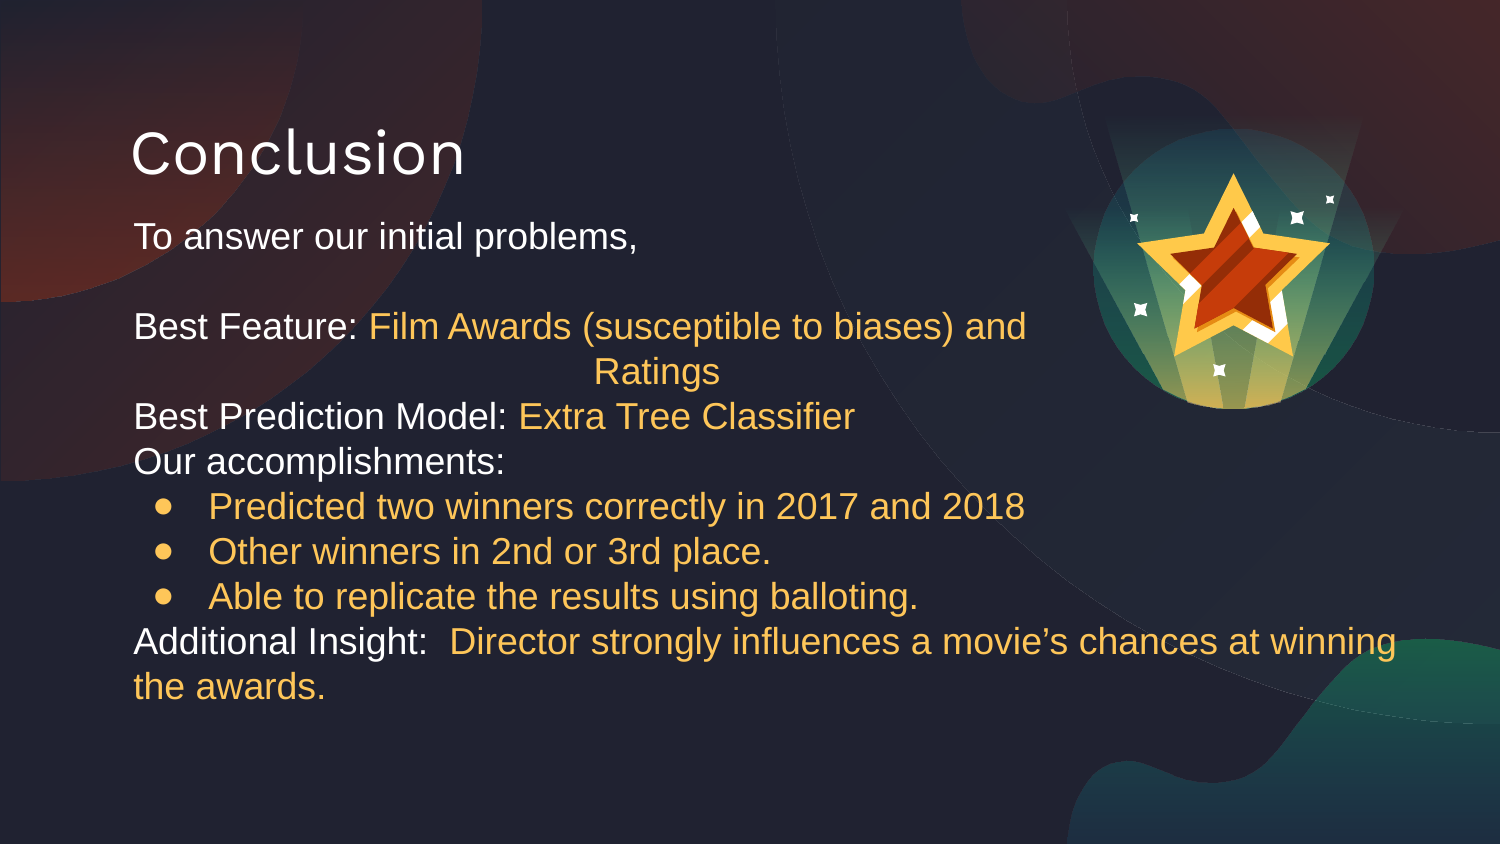

# Conclusion

To answer our initial problems,

Best Feature: Film Awards (susceptible to biases) and
			 Ratings
Best Prediction Model: Extra Tree Classifier
Our accomplishments:
Predicted two winners correctly in 2017 and 2018
Other winners in 2nd or 3rd place.
Able to replicate the results using balloting.
Additional Insight:  Director strongly influences a movie’s chances at winning the awards.